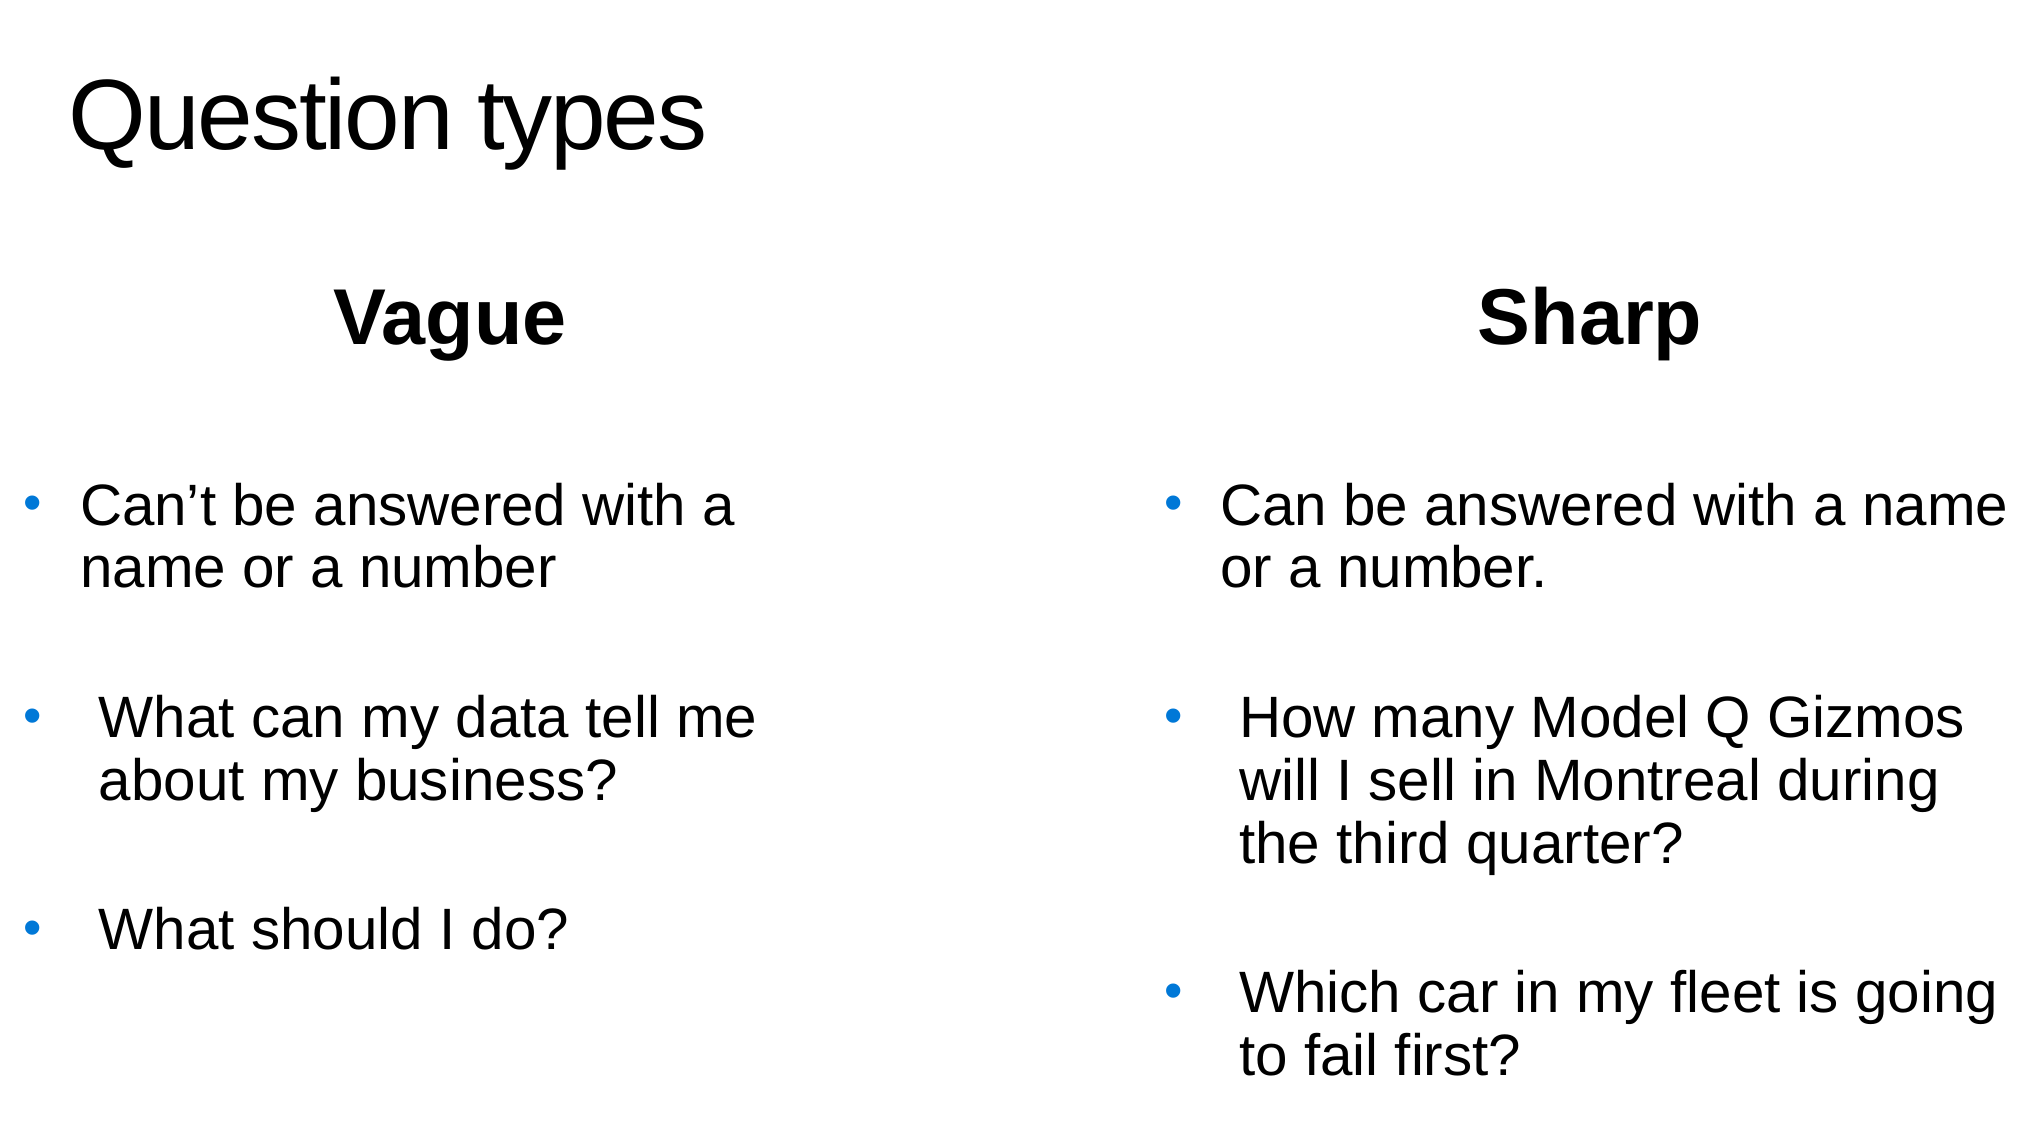

# Question types
Vague

Can’t be answered with a name or a number

What can my data tell me about my business?

What should I do?
Sharp

Can be answered with a name or a number.

How many Model Q Gizmos will I sell in Montreal during the third quarter?

Which car in my fleet is going to fail first?